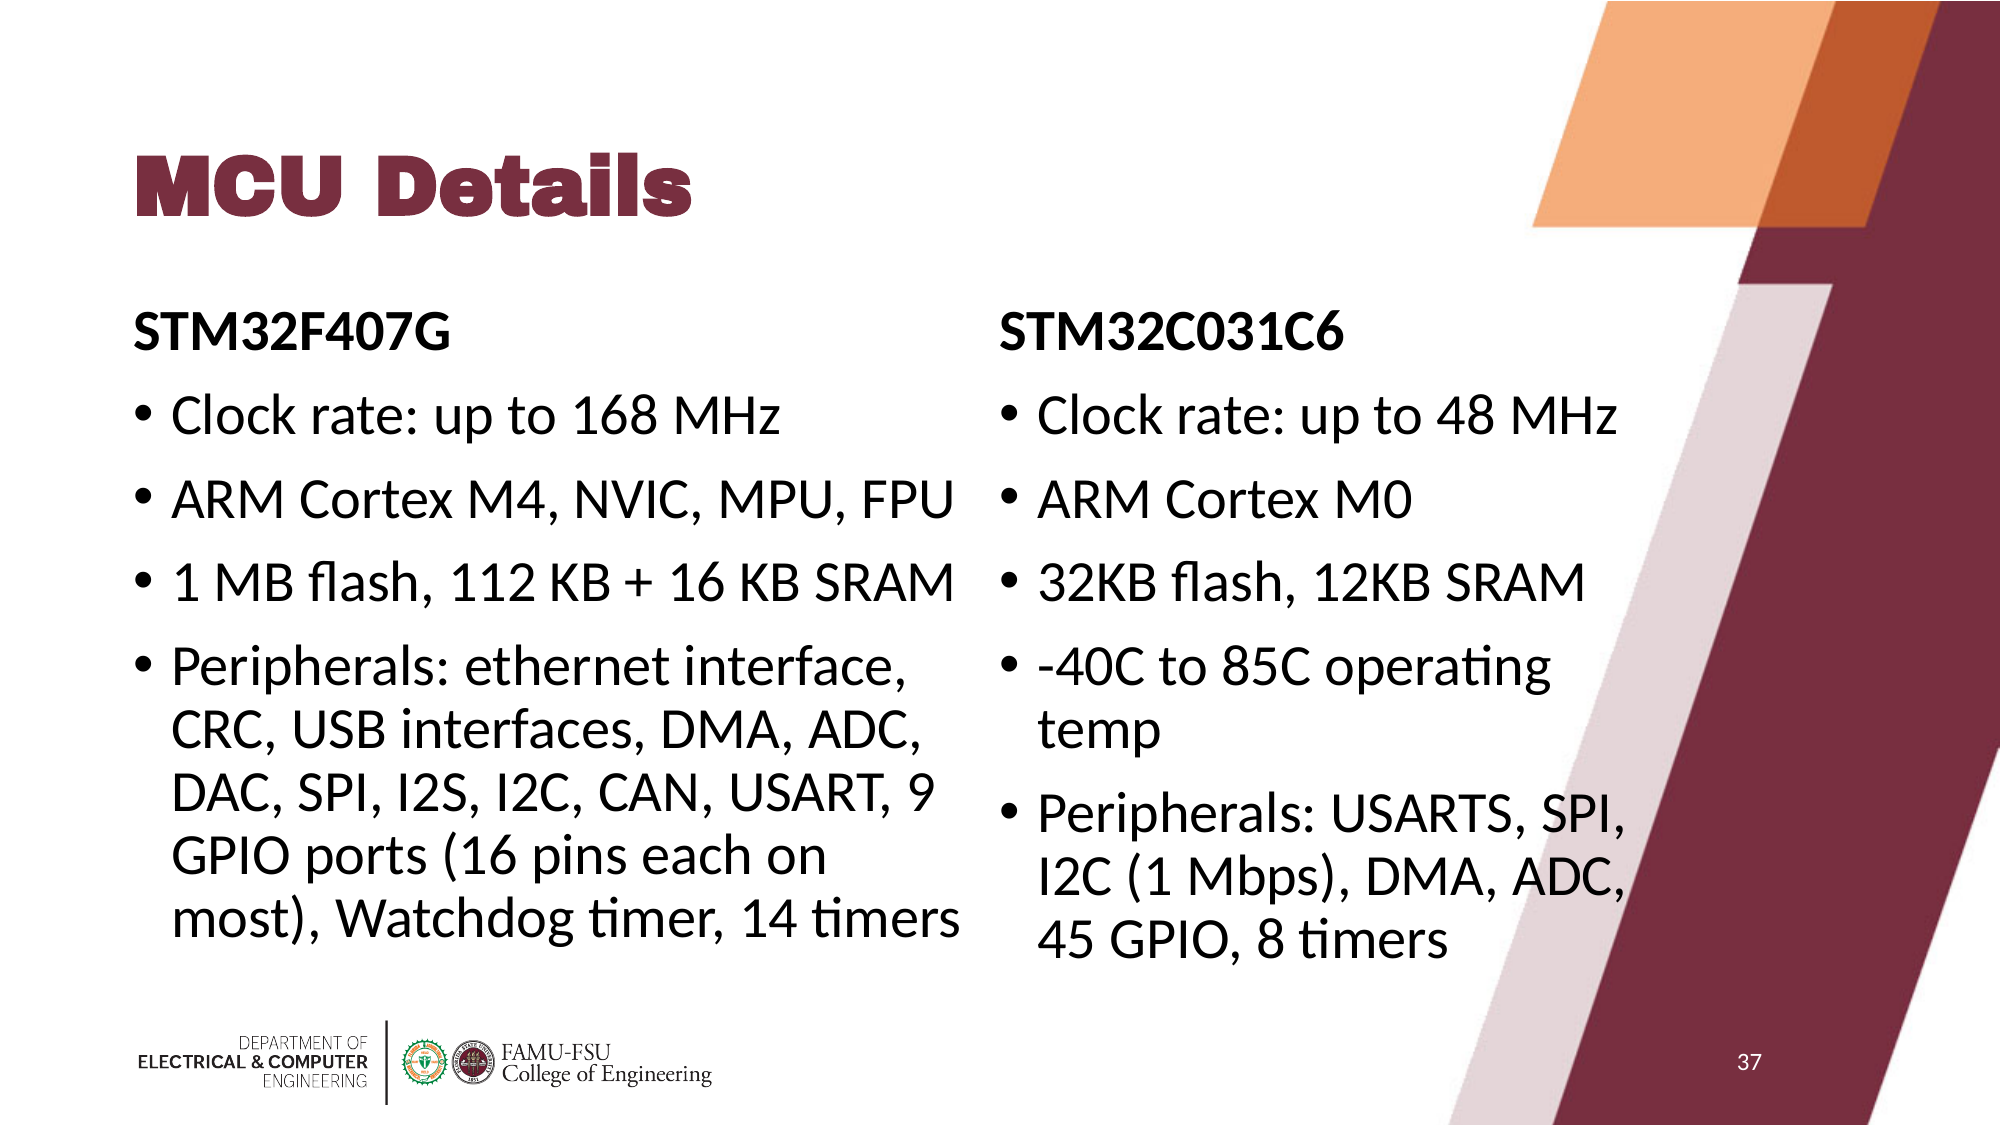

# MCU Details
STM32F407G
Clock rate: up to 168 MHz
ARM Cortex M4, NVIC, MPU, FPU
1 MB flash, 112 KB + 16 KB SRAM
Peripherals: ethernet interface, CRC, USB interfaces, DMA, ADC, DAC, SPI, I2S, I2C, CAN, USART, 9 GPIO ports (16 pins each on most), Watchdog timer, 14 timers

STM32C031C6
Clock rate: up to 48 MHz
ARM Cortex M0
32KB flash, 12KB SRAM
-40C to 85C operating temp
Peripherals: USARTS, SPI, I2C (1 Mbps), DMA, ADC, 45 GPIO, 8 timers
37